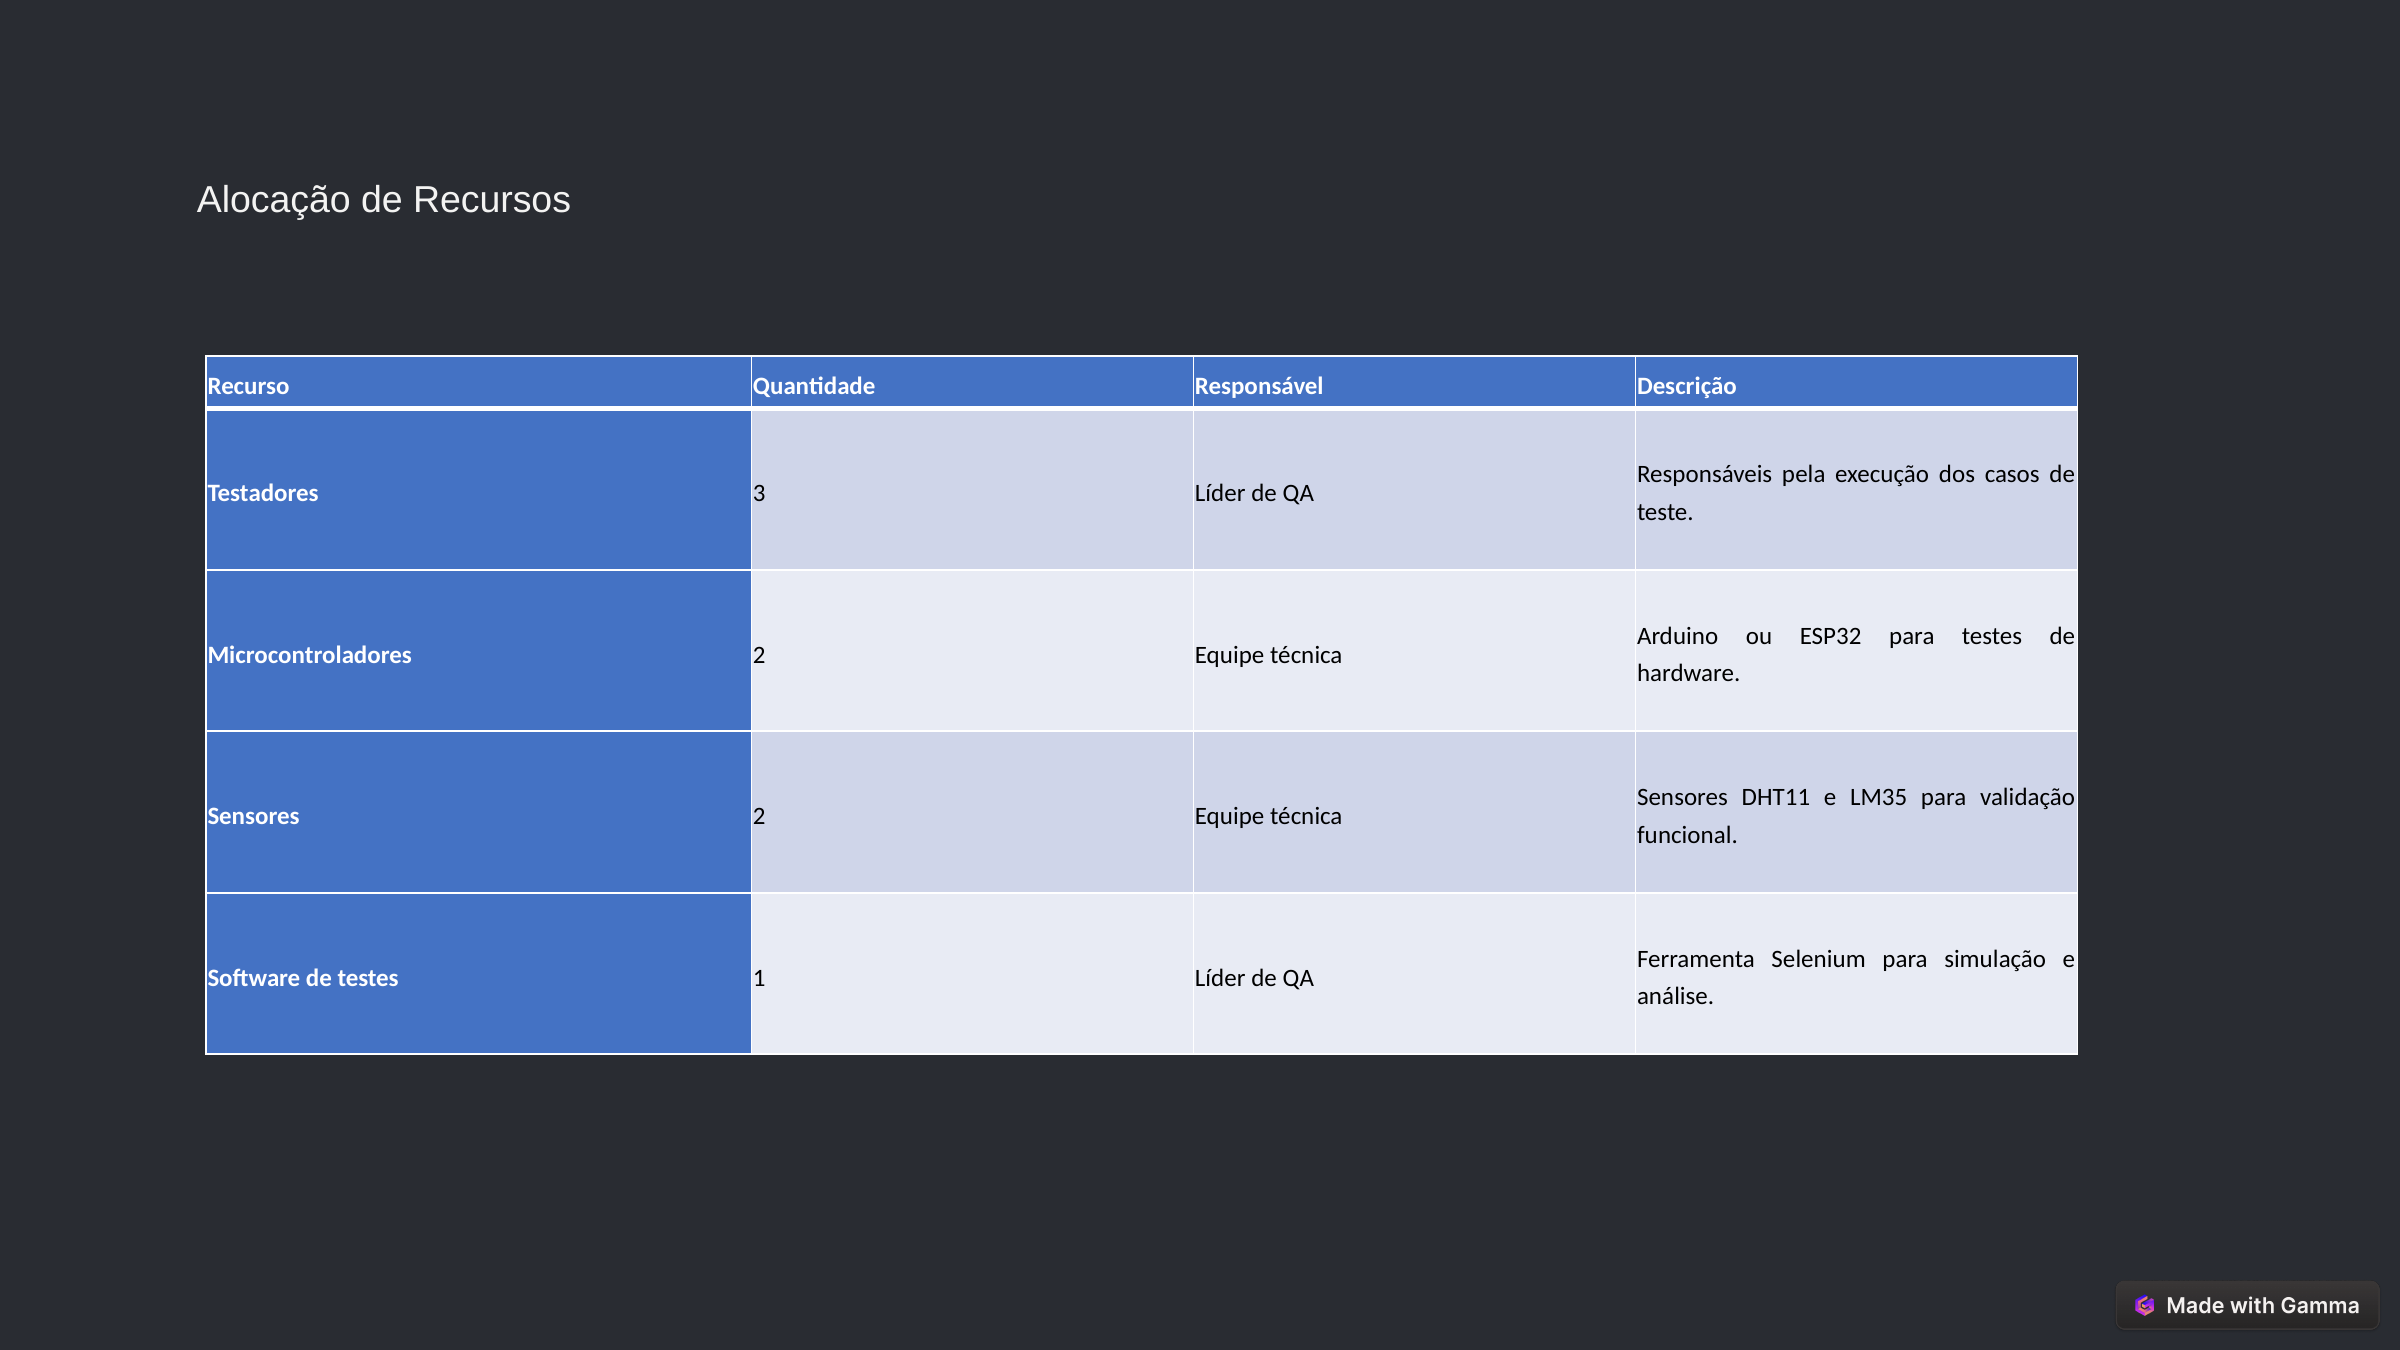

Alocação de Recursos
| Recurso | Quantidade | Responsável | Descrição |
| --- | --- | --- | --- |
| Testadores | 3 | Líder de QA | Responsáveis pela execução dos casos de teste. |
| Microcontroladores | 2 | Equipe técnica | Arduino ou ESP32 para testes de hardware. |
| Sensores | 2 | Equipe técnica | Sensores DHT11 e LM35 para validação funcional. |
| Software de testes | 1 | Líder de QA | Ferramenta Selenium para simulação e análise. |